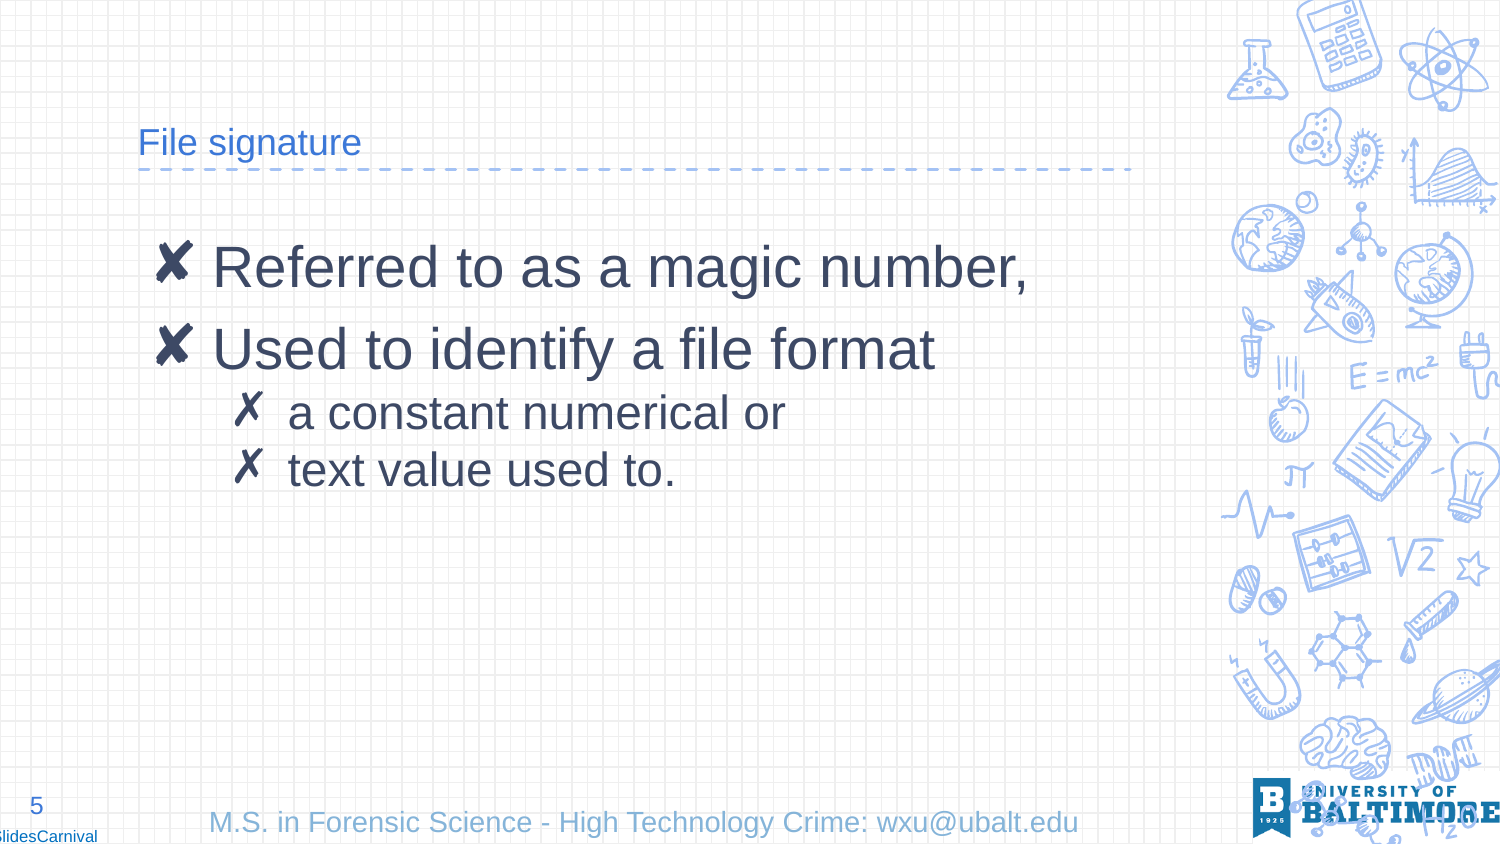

# File signature
Referred to as a magic number,
Used to identify a file format
a constant numerical or
text value used to.

5